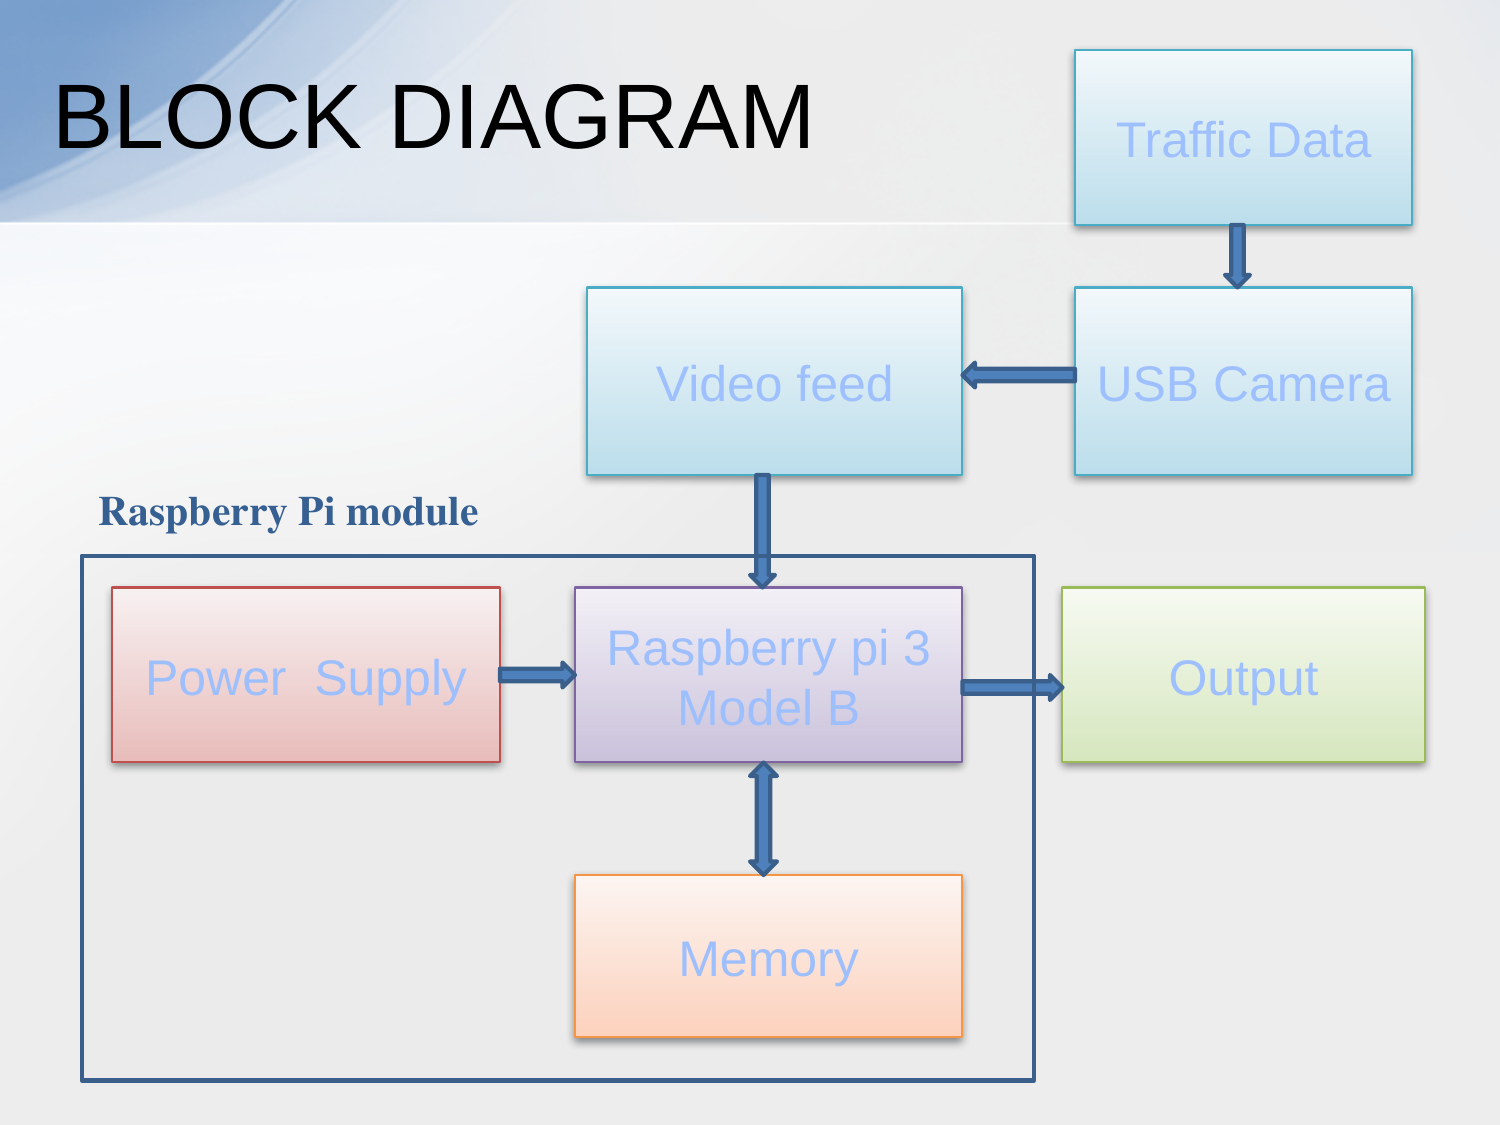

BLOCK DIAGRAM
Traffic Data

Video feed
USB Camera

Raspberry Pi module

Power  Supply
Raspberry pi 3 Model B
Output

Memory